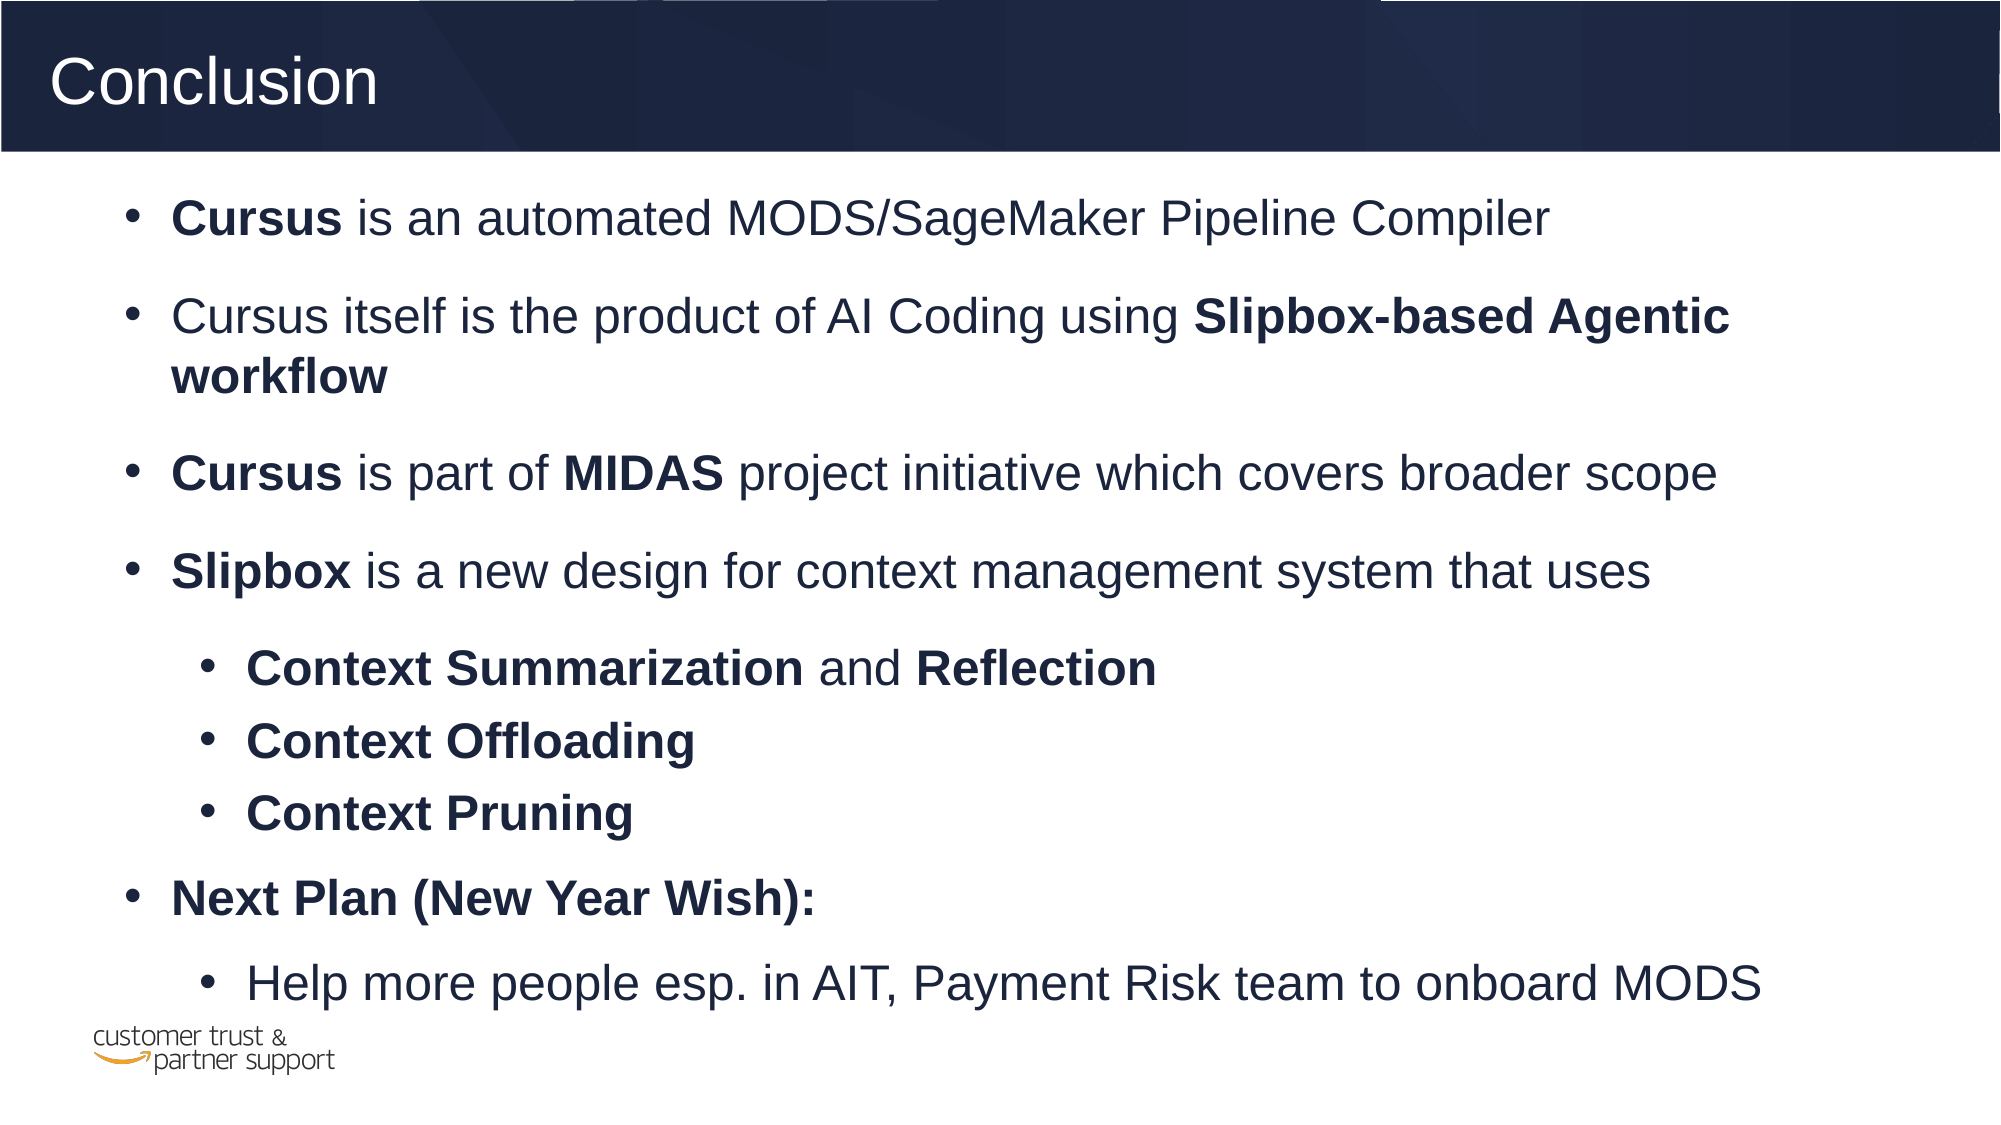

Conclusion
Cursus is an automated MODS/SageMaker Pipeline Compiler
Cursus itself is the product of AI Coding using Slipbox-based Agentic workflow
Cursus is part of MIDAS project initiative which covers broader scope
Slipbox is a new design for context management system that uses
Context Summarization and Reflection
Context Offloading
Context Pruning
Next Plan (New Year Wish):
Help more people esp. in AIT, Payment Risk team to onboard MODS